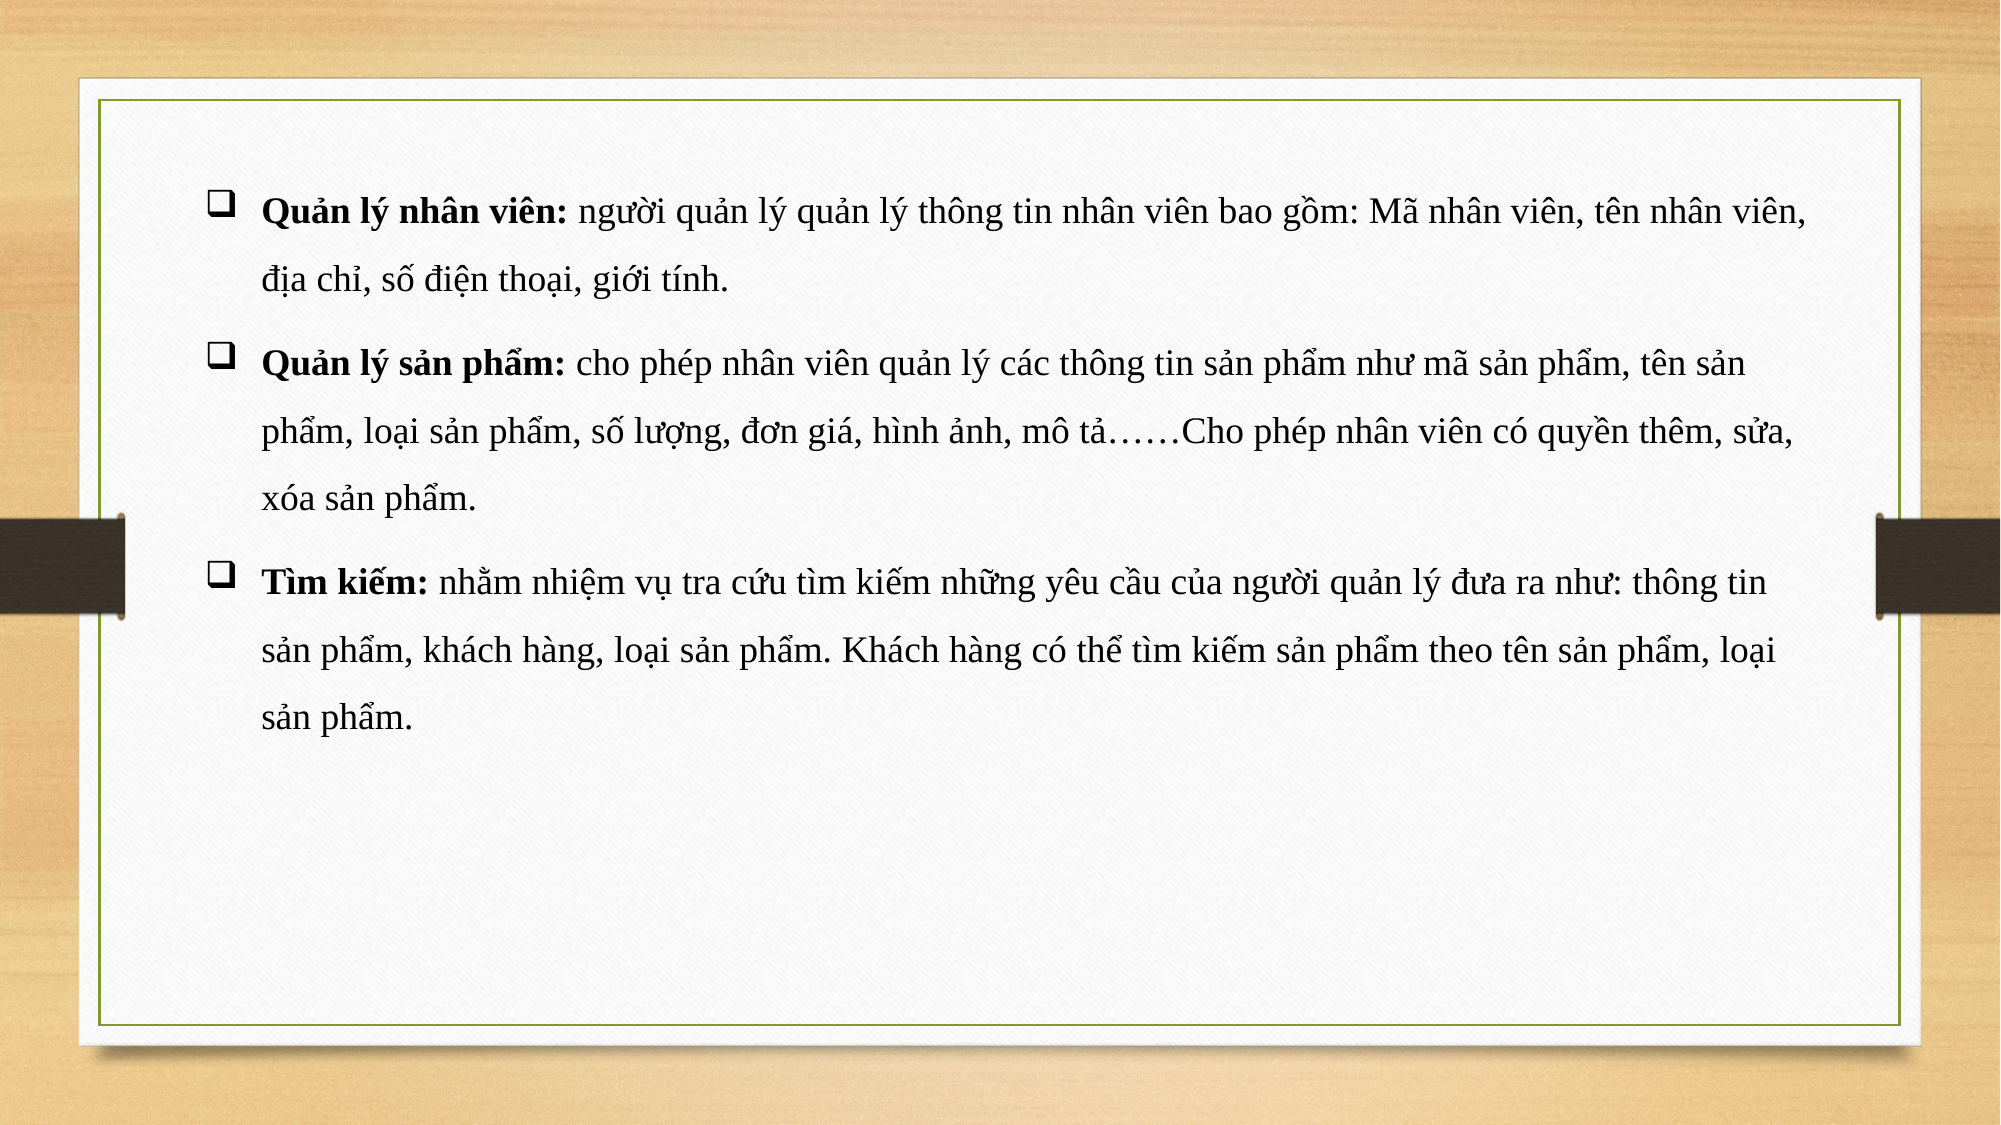

Quản lý nhân viên: người quản lý quản lý thông tin nhân viên bao gồm: Mã nhân viên, tên nhân viên, địa chỉ, số điện thoại, giới tính.
Quản lý sản phẩm: cho phép nhân viên quản lý các thông tin sản phẩm như mã sản phẩm, tên sản phẩm, loại sản phẩm, số lượng, đơn giá, hình ảnh, mô tả……Cho phép nhân viên có quyền thêm, sửa, xóa sản phẩm.
Tìm kiếm: nhằm nhiệm vụ tra cứu tìm kiếm những yêu cầu của người quản lý đưa ra như: thông tin sản phẩm, khách hàng, loại sản phẩm. Khách hàng có thể tìm kiếm sản phẩm theo tên sản phẩm, loại sản phẩm.